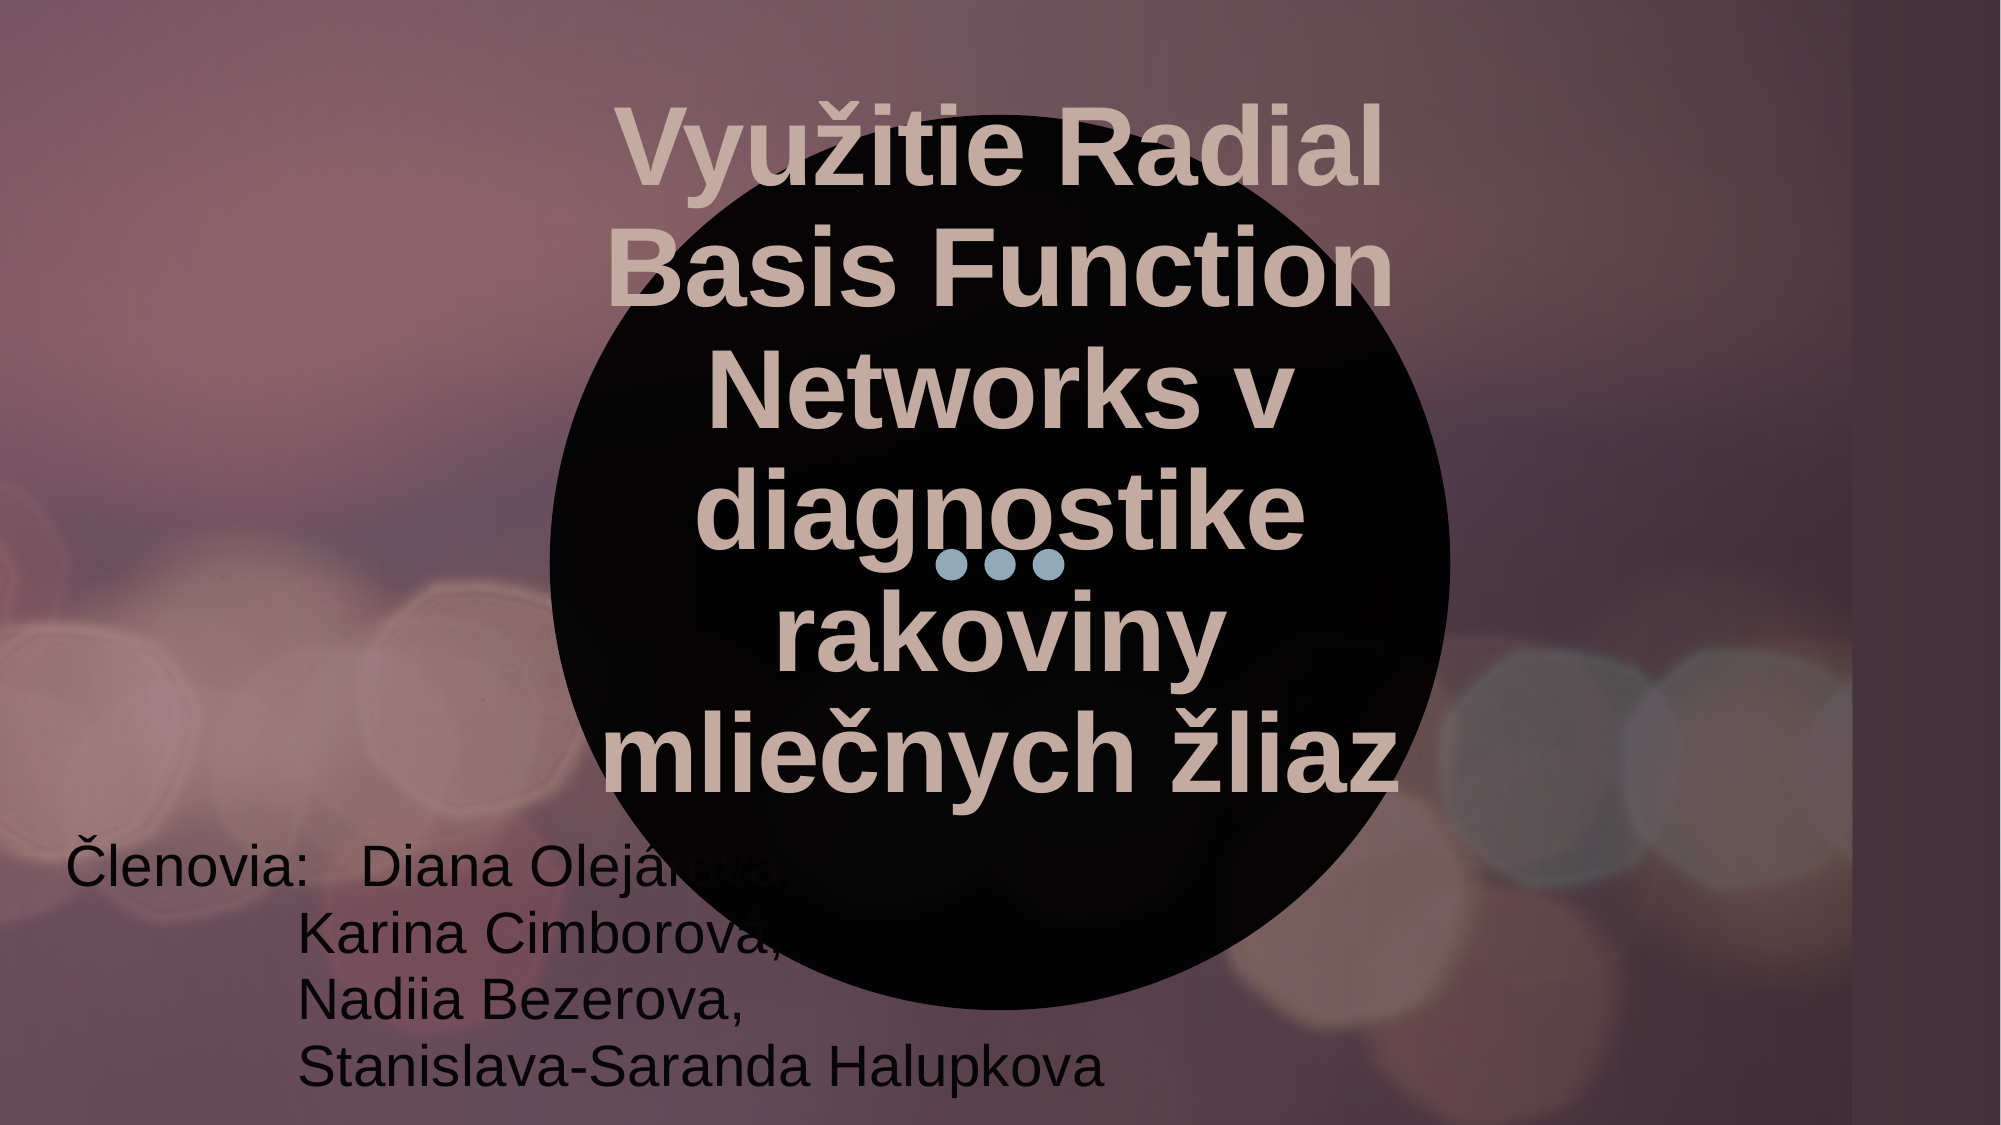

# Využitie Radial Basis Function Networks v diagnostike rakoviny mliečnych žliaz
Členovia:   Diana Olejárová,
	     Karina Cimborová,
	     Nadiia Bezerova,
	     Stanislava-Saranda Halupkova